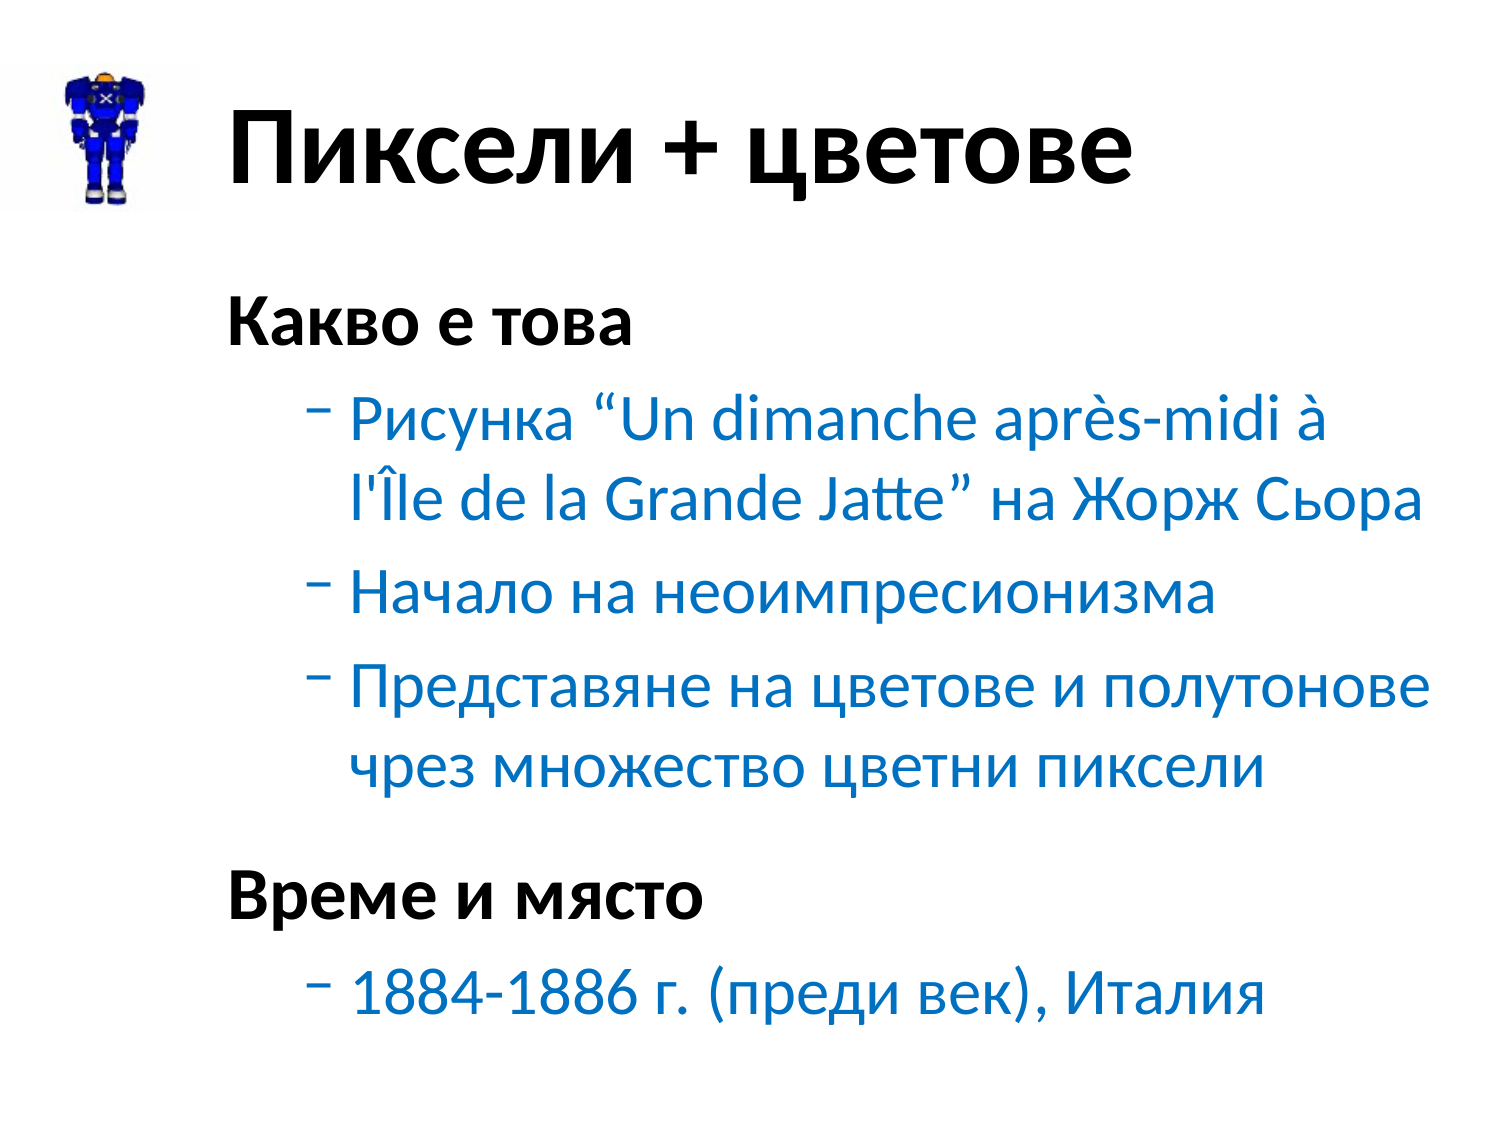

# Пиксели + цветове
Какво е това
Рисунка “Un dimanche après-midi à
l'Île de la Grande Jatte” на Жорж Сьора
Начало на неоимпресионизма
Представяне на цветове и полутонове чрез множество цветни пиксели

Време и място
1884-1886 г. (преди век), Италия